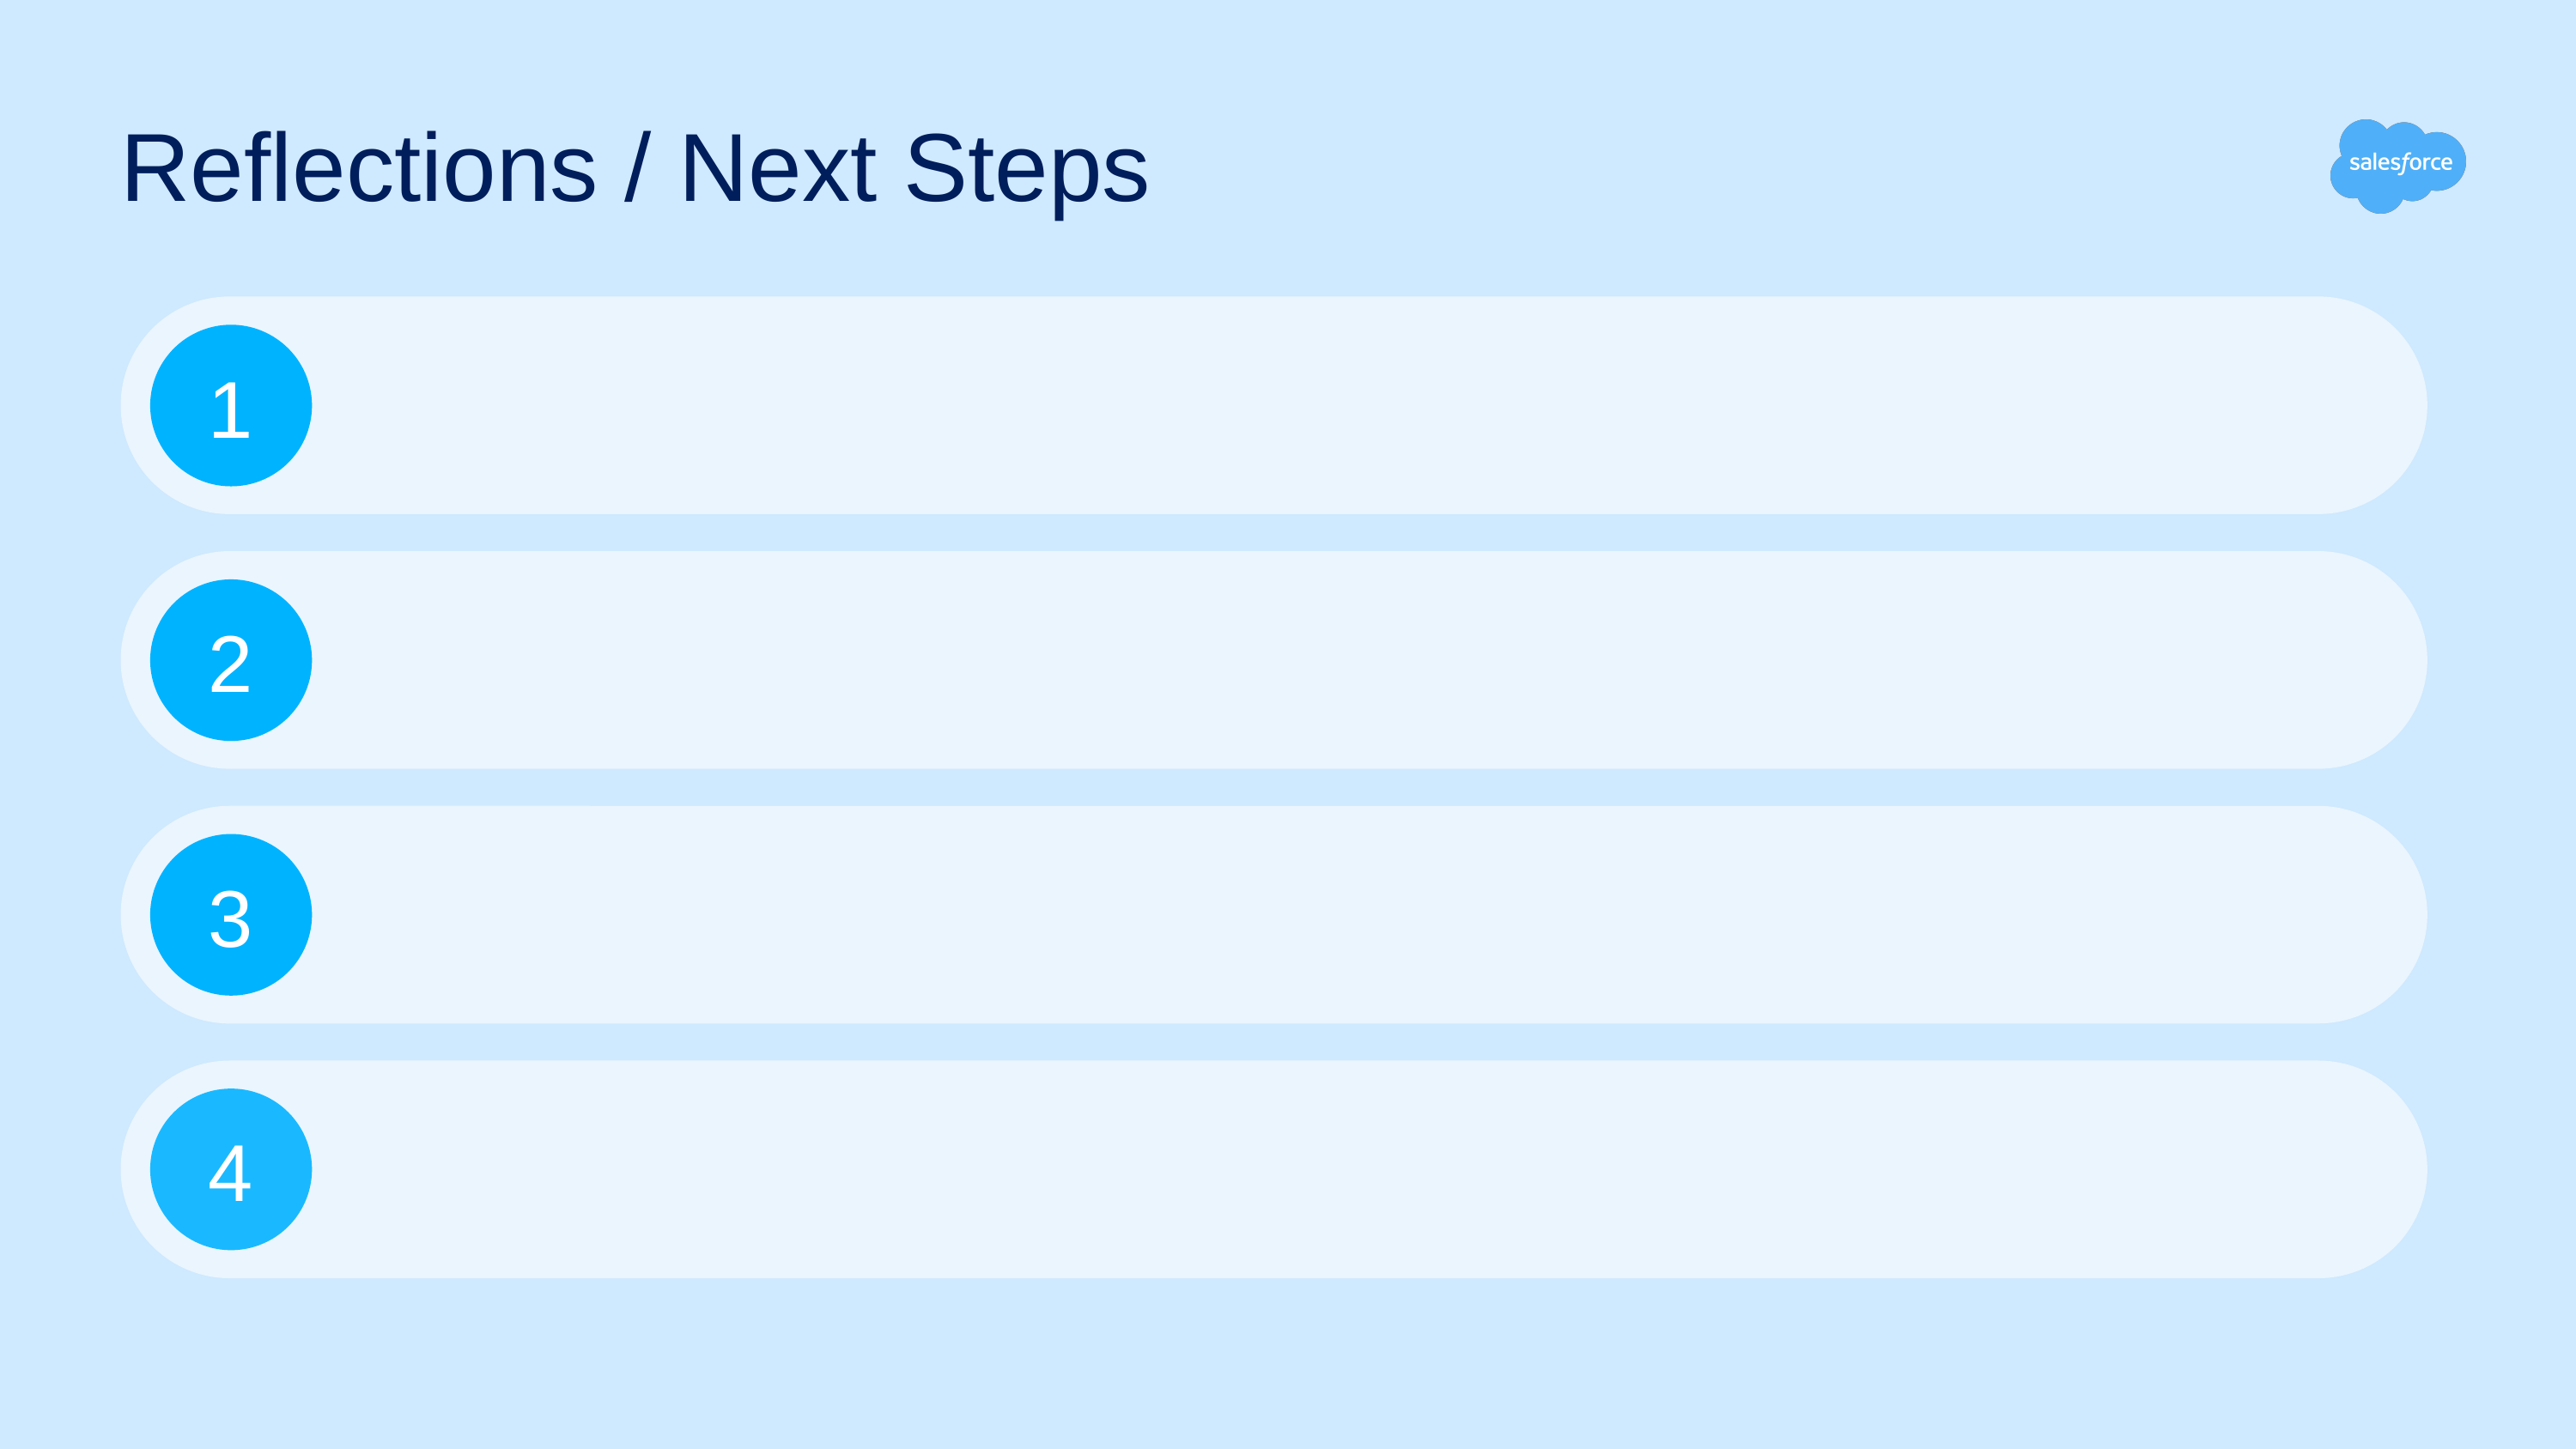

# Reflections / Next Steps

1

2

3

4